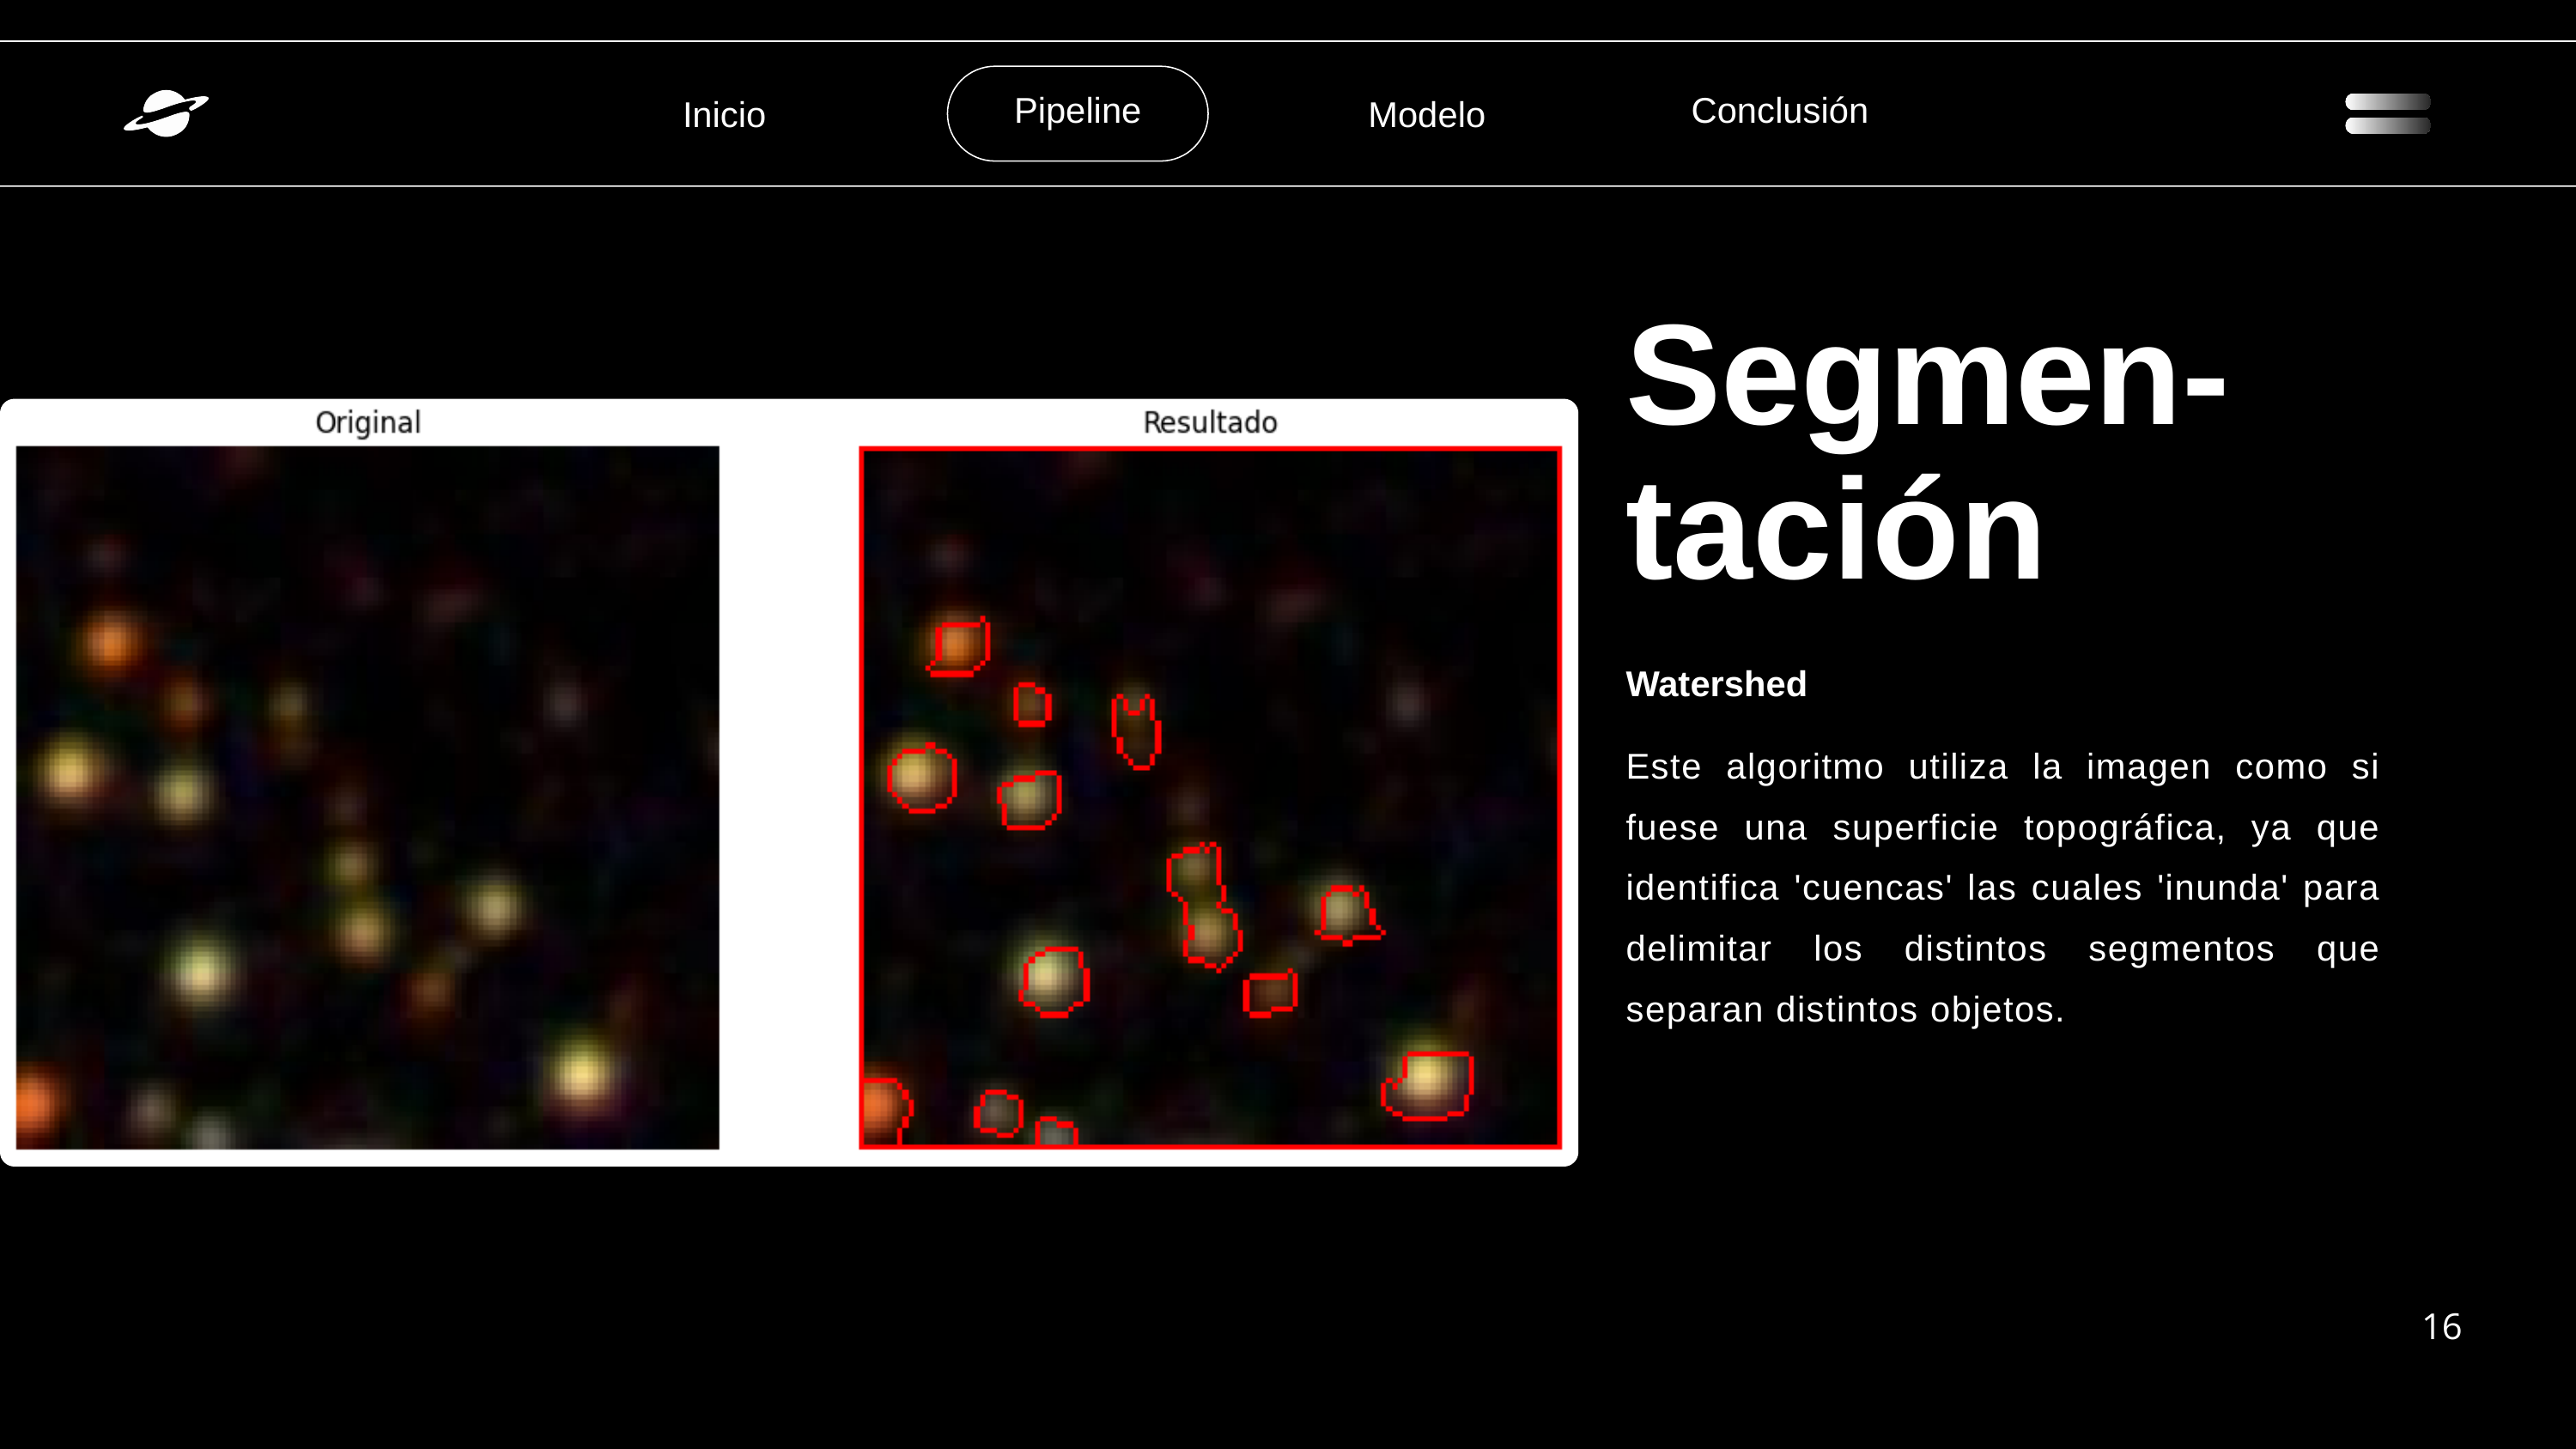

Pipeline
Conclusión
Inicio
Modelo

Segmen-tación

Watershed
Este algoritmo utiliza la imagen como si fuese una superficie topográfica, ya que identifica 'cuencas' las cuales 'inunda' para delimitar los distintos segmentos que separan distintos objetos.
16